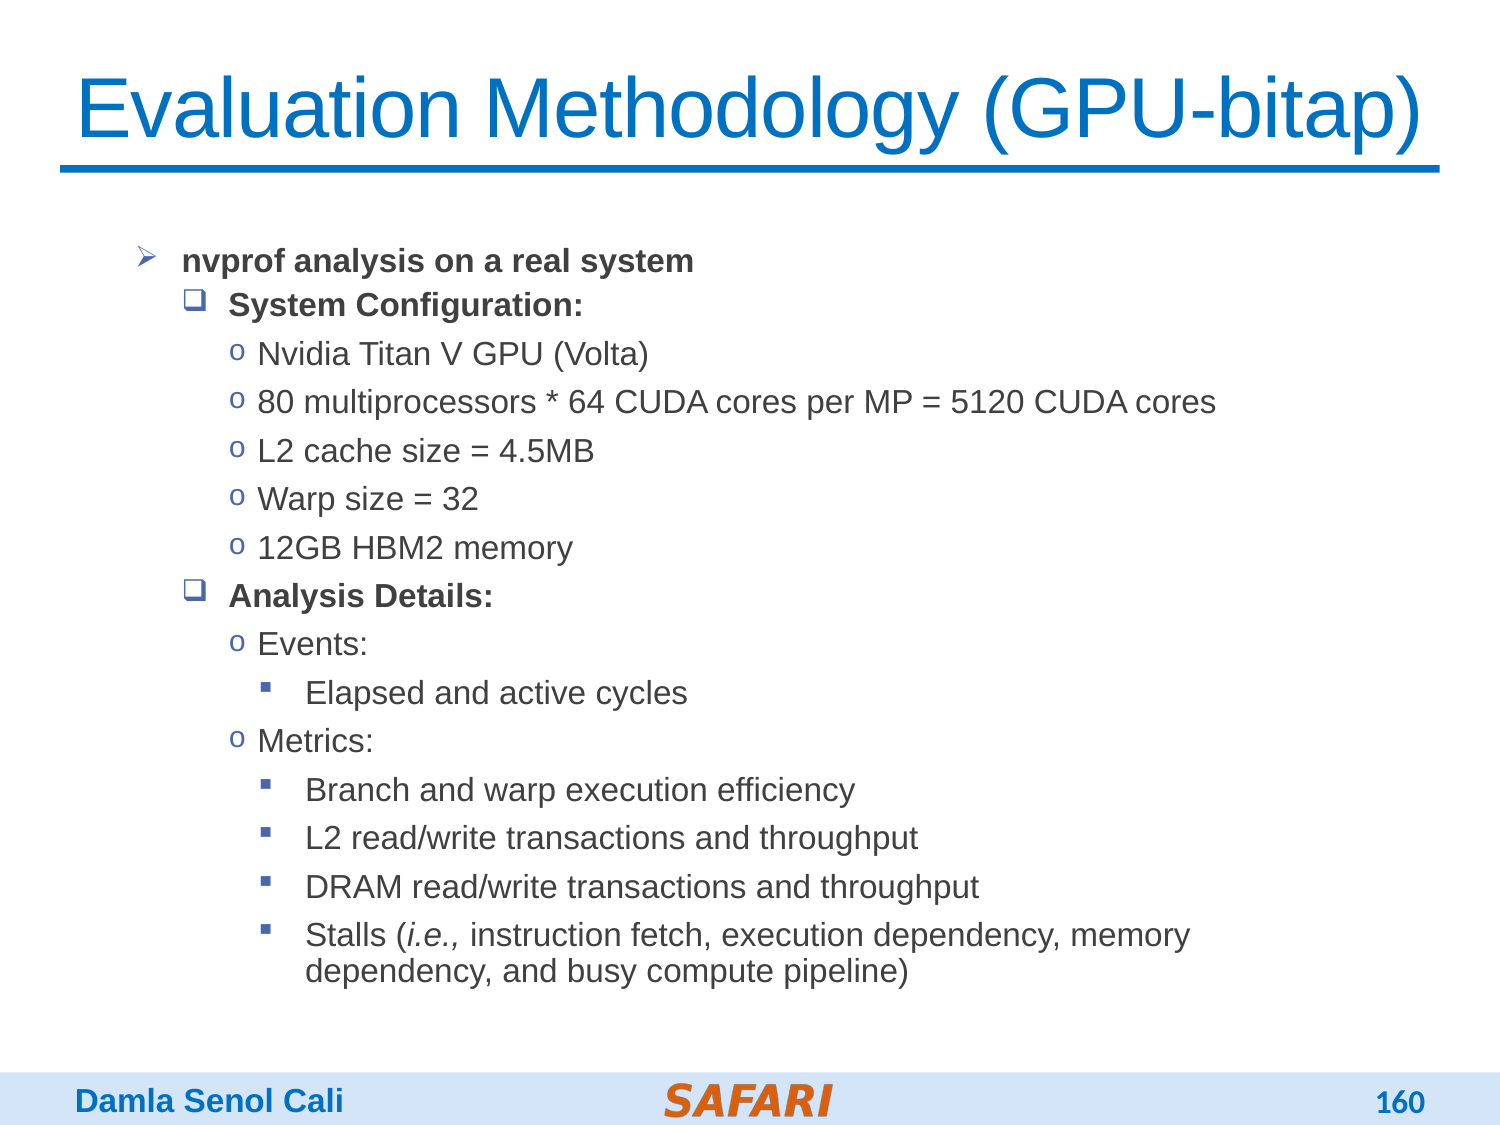

# Evaluation Methodology (GPU-bitap)
nvprof analysis on a real system
System Configuration:
Nvidia Titan V GPU (Volta)
80 multiprocessors * 64 CUDA cores per MP = 5120 CUDA cores
L2 cache size = 4.5MB
Warp size = 32
12GB HBM2 memory
Analysis Details:
Events:
Elapsed and active cycles
Metrics:
Branch and warp execution efficiency
L2 read/write transactions and throughput
DRAM read/write transactions and throughput
Stalls (i.e., instruction fetch, execution dependency, memory dependency, and busy compute pipeline)

160